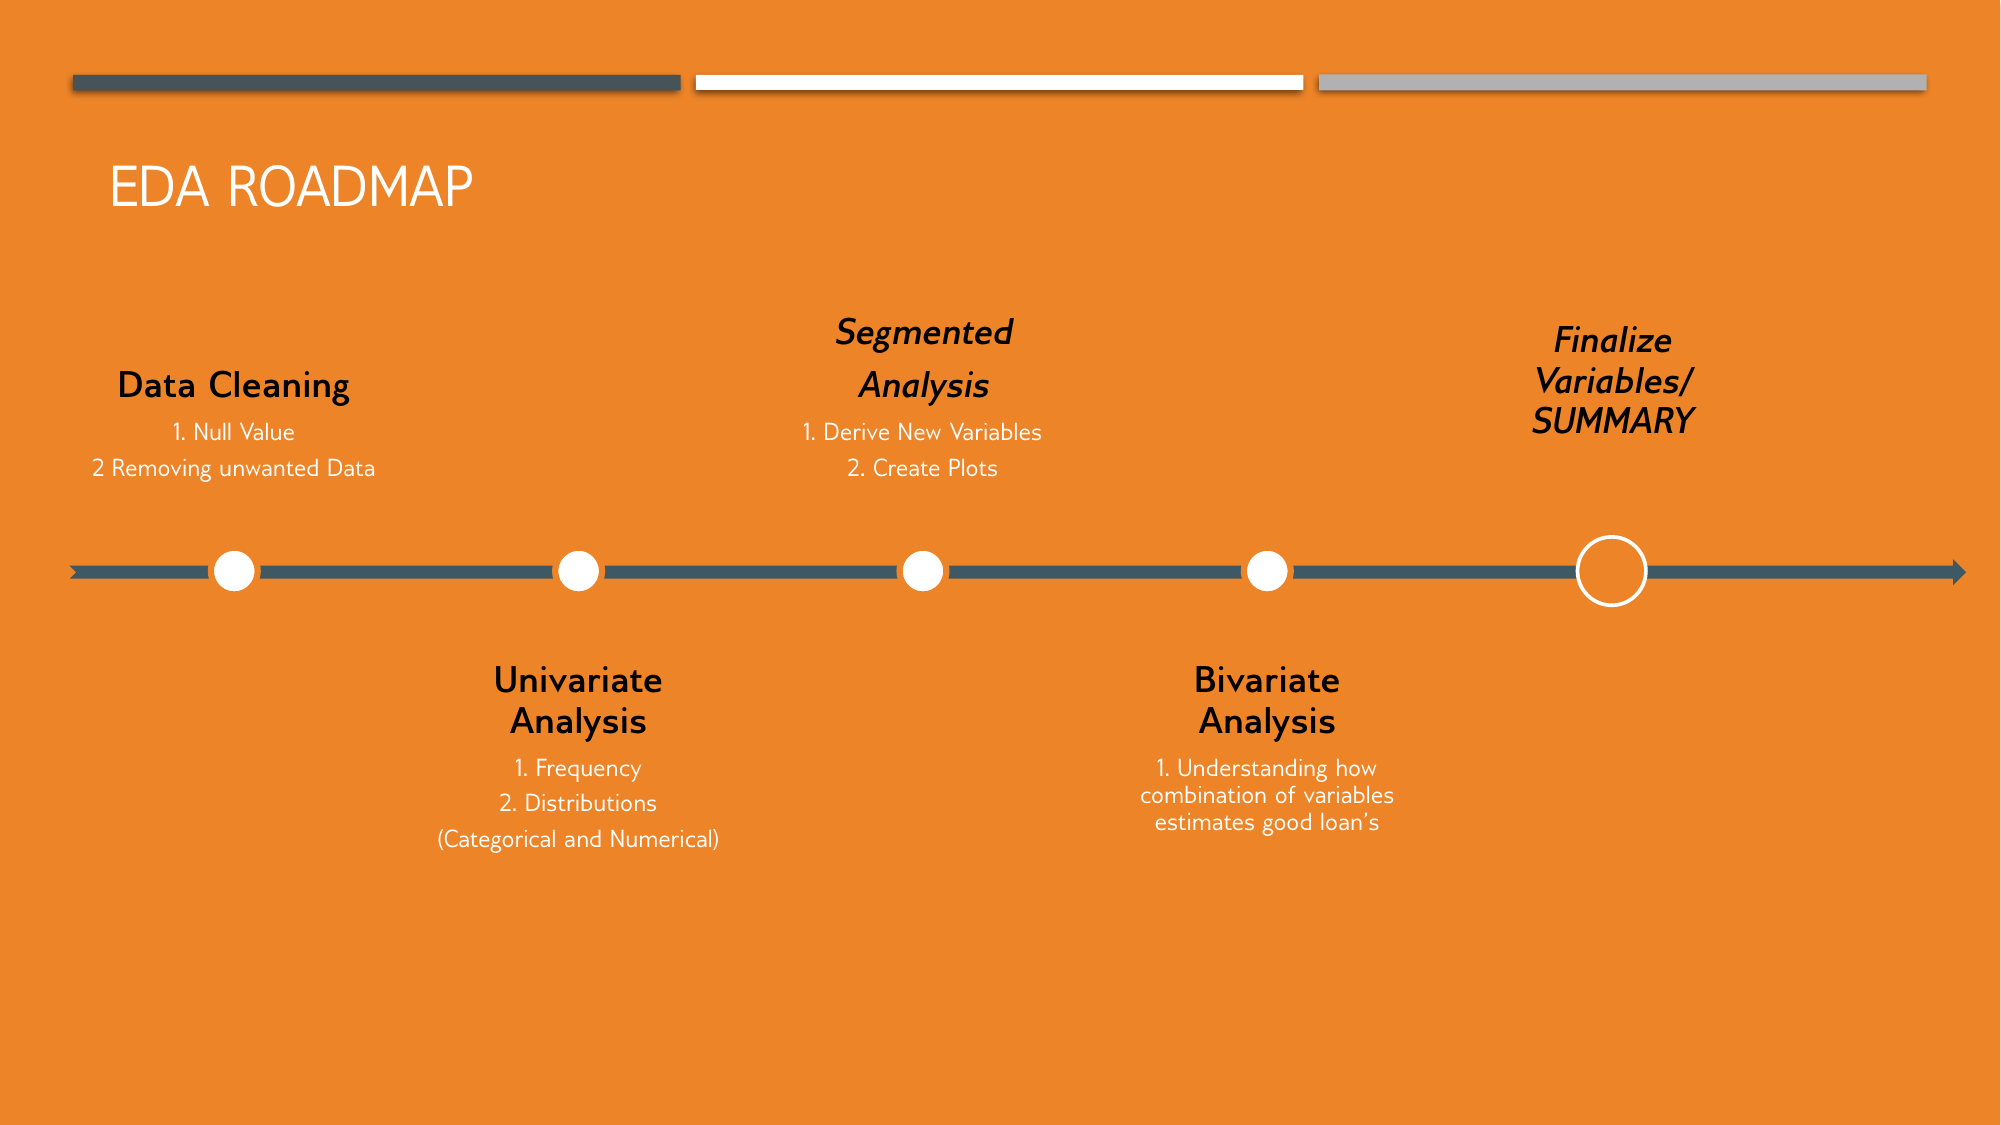

# EDA Roadmap
Data Cleaning
1. Null Value
2 Removing unwanted Data
Univariate Analysis
1. Frequency
2. Distributions
(Categorical and Numerical)

Segmented
Analysis
1. Derive New Variables
2. Create Plots
Bivariate Analysis
1. Understanding how combination of variables estimates good loan’s
Finalize Variables/ SUMMARY